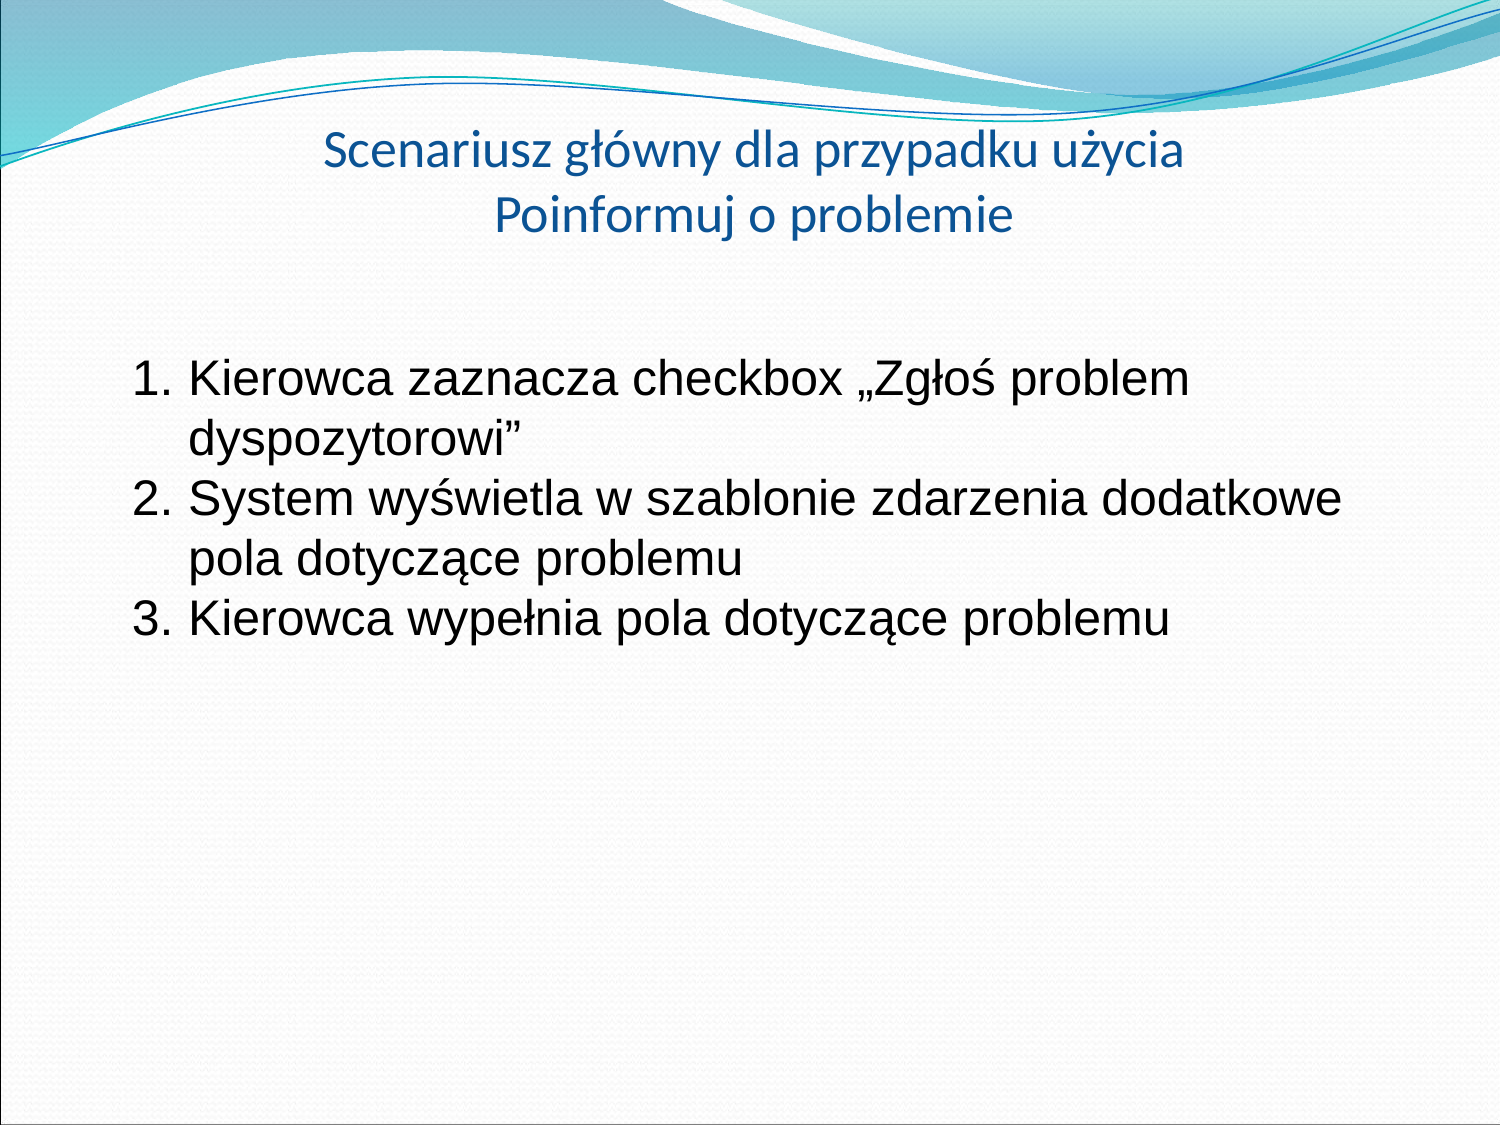

# Scenariusz główny dla przypadku użycia Poinformuj o problemie
Kierowca zaznacza checkbox „Zgłoś problem dyspozytorowi”
System wyświetla w szablonie zdarzenia dodatkowe pola dotyczące problemu
Kierowca wypełnia pola dotyczące problemu